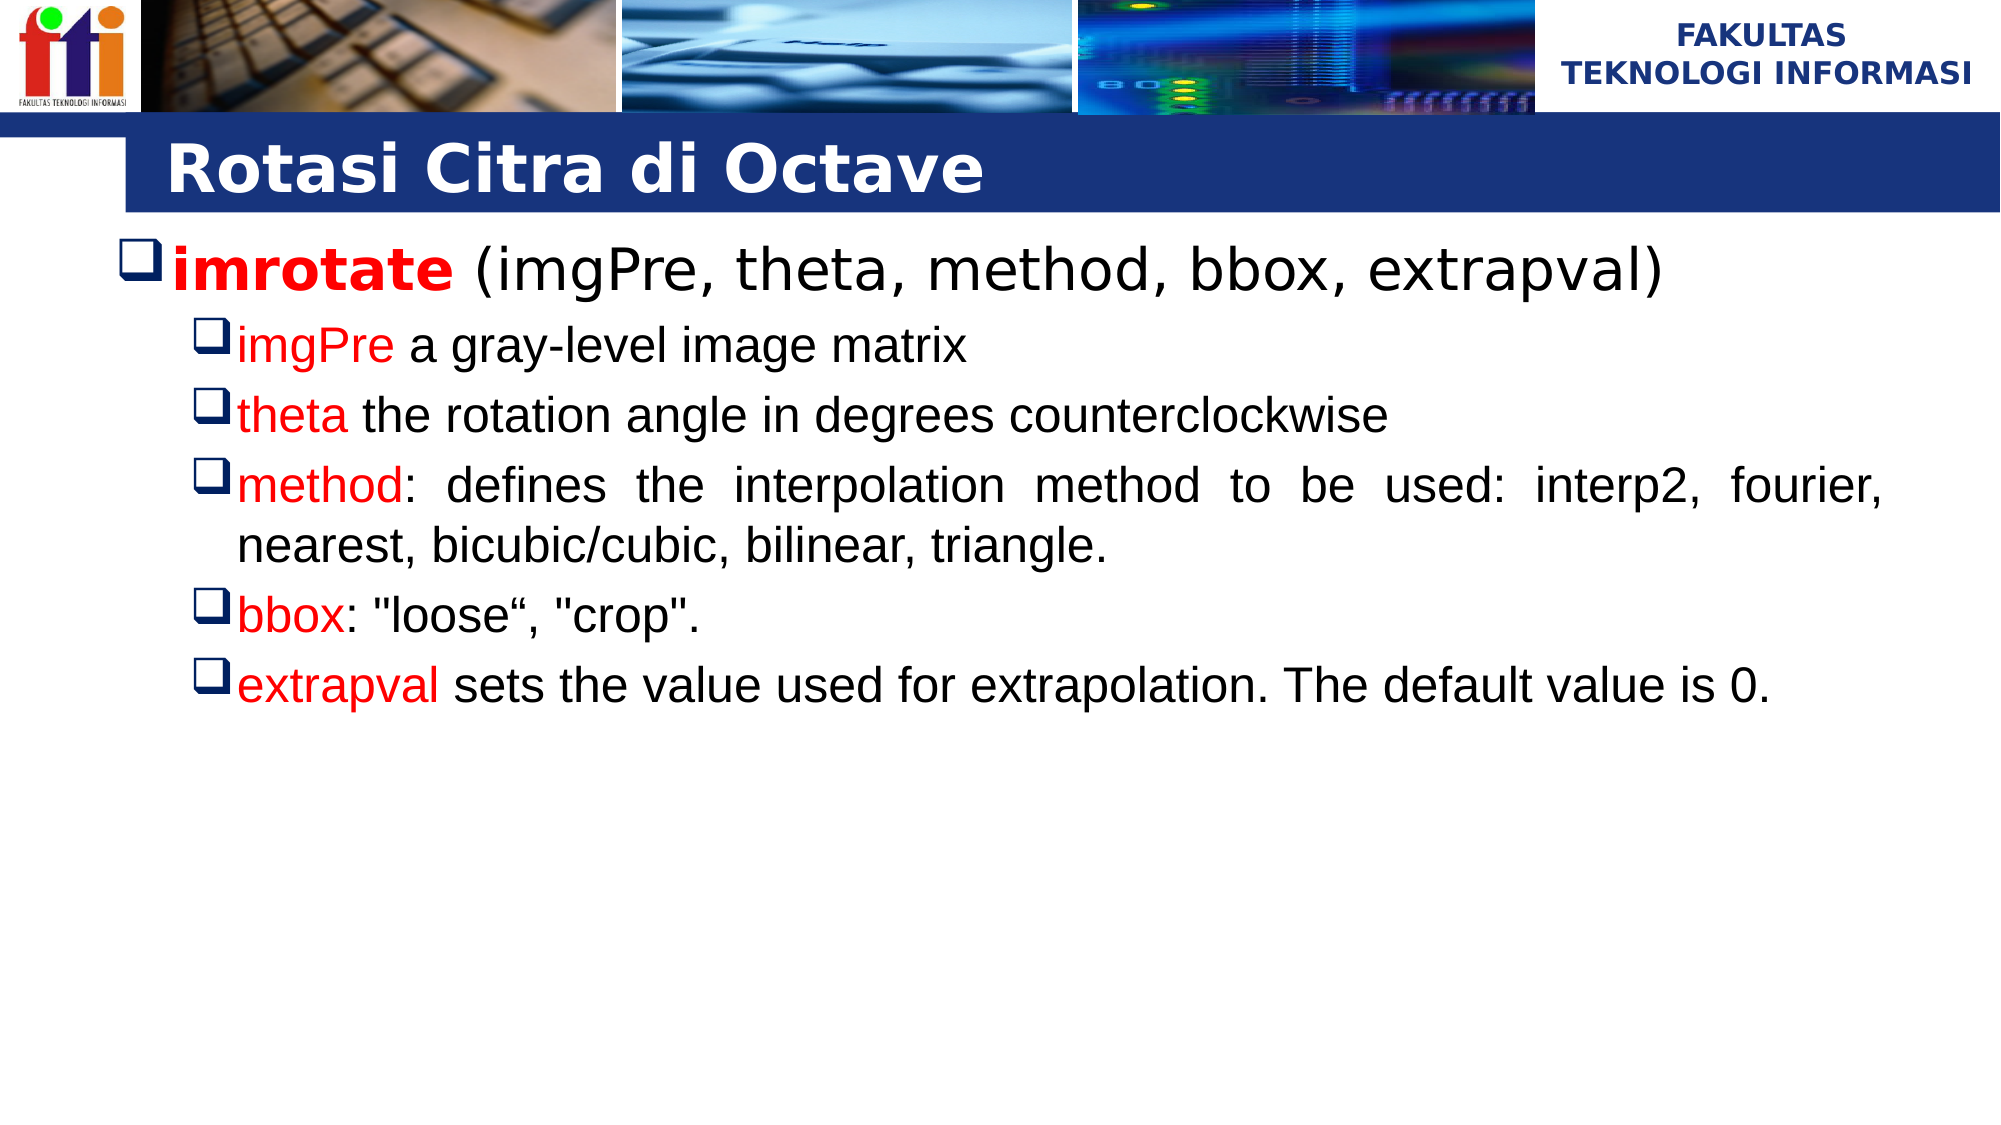

# Rotasi Citra di Octave
imrotate (imgPre, theta, method, bbox, extrapval)
imgPre a gray-level image matrix
theta the rotation angle in degrees counterclockwise
method: defines the interpolation method to be used: interp2, fourier, nearest, bicubic/cubic, bilinear, triangle.
bbox: "loose“, "crop".
extrapval sets the value used for extrapolation. The default value is 0.